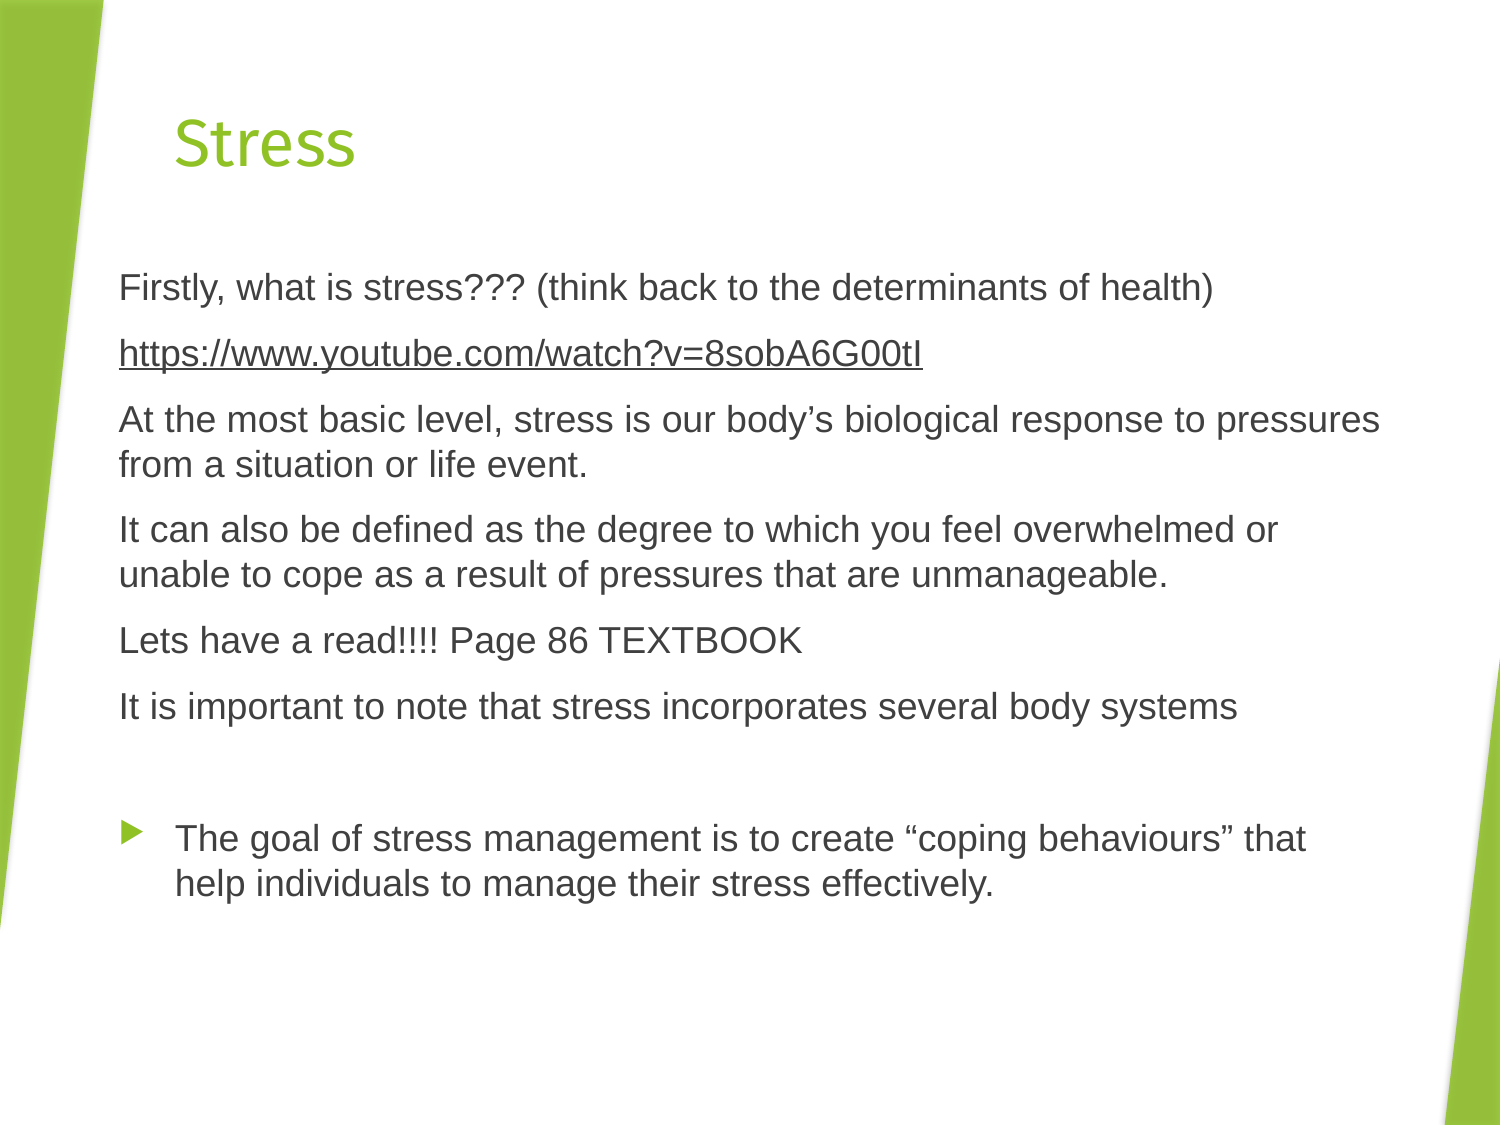

# Stress
Firstly, what is stress??? (think back to the determinants of health)
https://www.youtube.com/watch?v=8sobA6G00tI
At the most basic level, stress is our body’s biological response to pressures from a situation or life event.
It can also be defined as the degree to which you feel overwhelmed or unable to cope as a result of pressures that are unmanageable.
Lets have a read!!!! Page 86 TEXTBOOK
It is important to note that stress incorporates several body systems

The goal of stress management is to create “coping behaviours” that help individuals to manage their stress effectively.